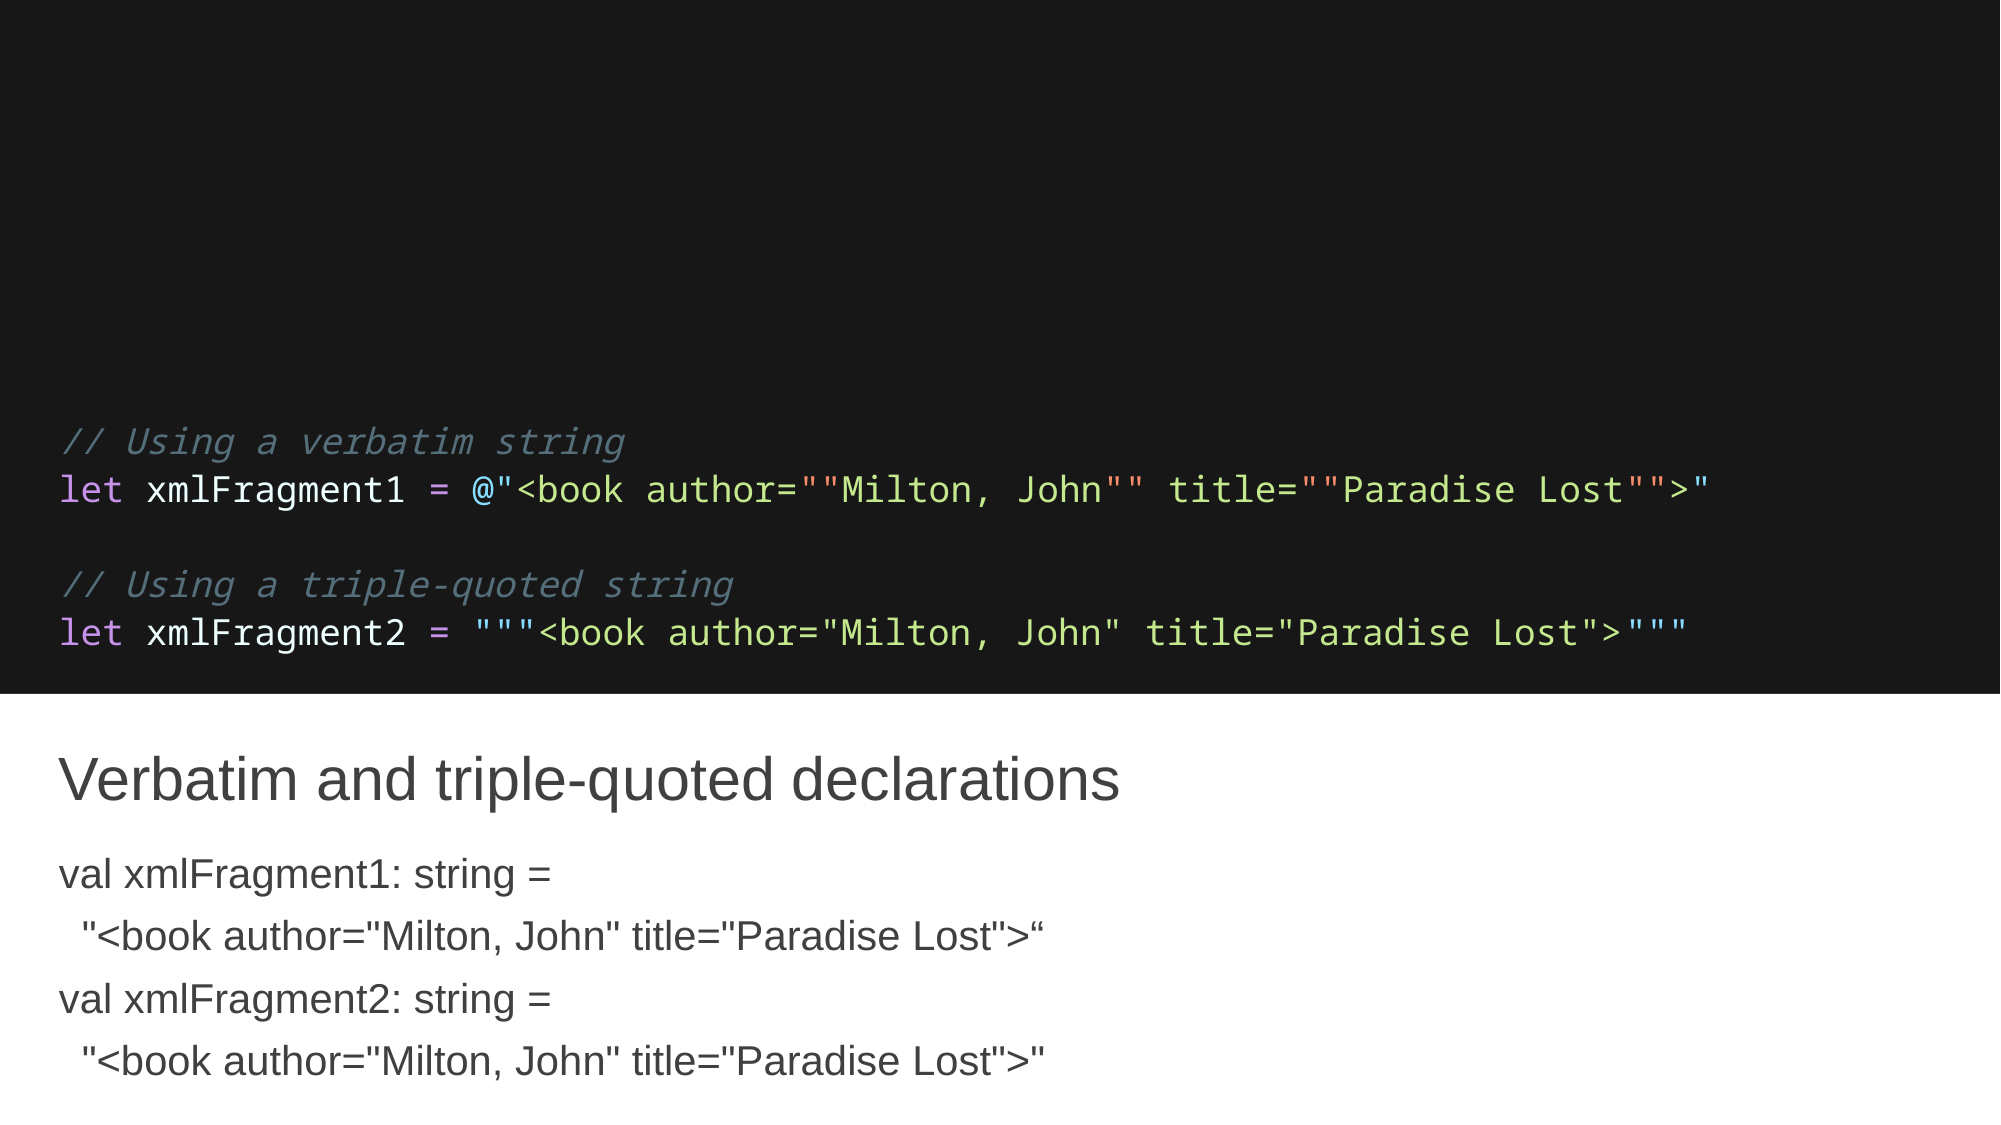

// Using a verbatim string
let xmlFragment1 = @"<book author=""Milton, John"" title=""Paradise Lost"">"
// Using a triple-quoted string
let xmlFragment2 = """<book author="Milton, John" title="Paradise Lost">"""
# Verbatim and triple-quoted declarations
val xmlFragment1: string =
  "<book author="Milton, John" title="Paradise Lost">“
val xmlFragment2: string =
  "<book author="Milton, John" title="Paradise Lost">"